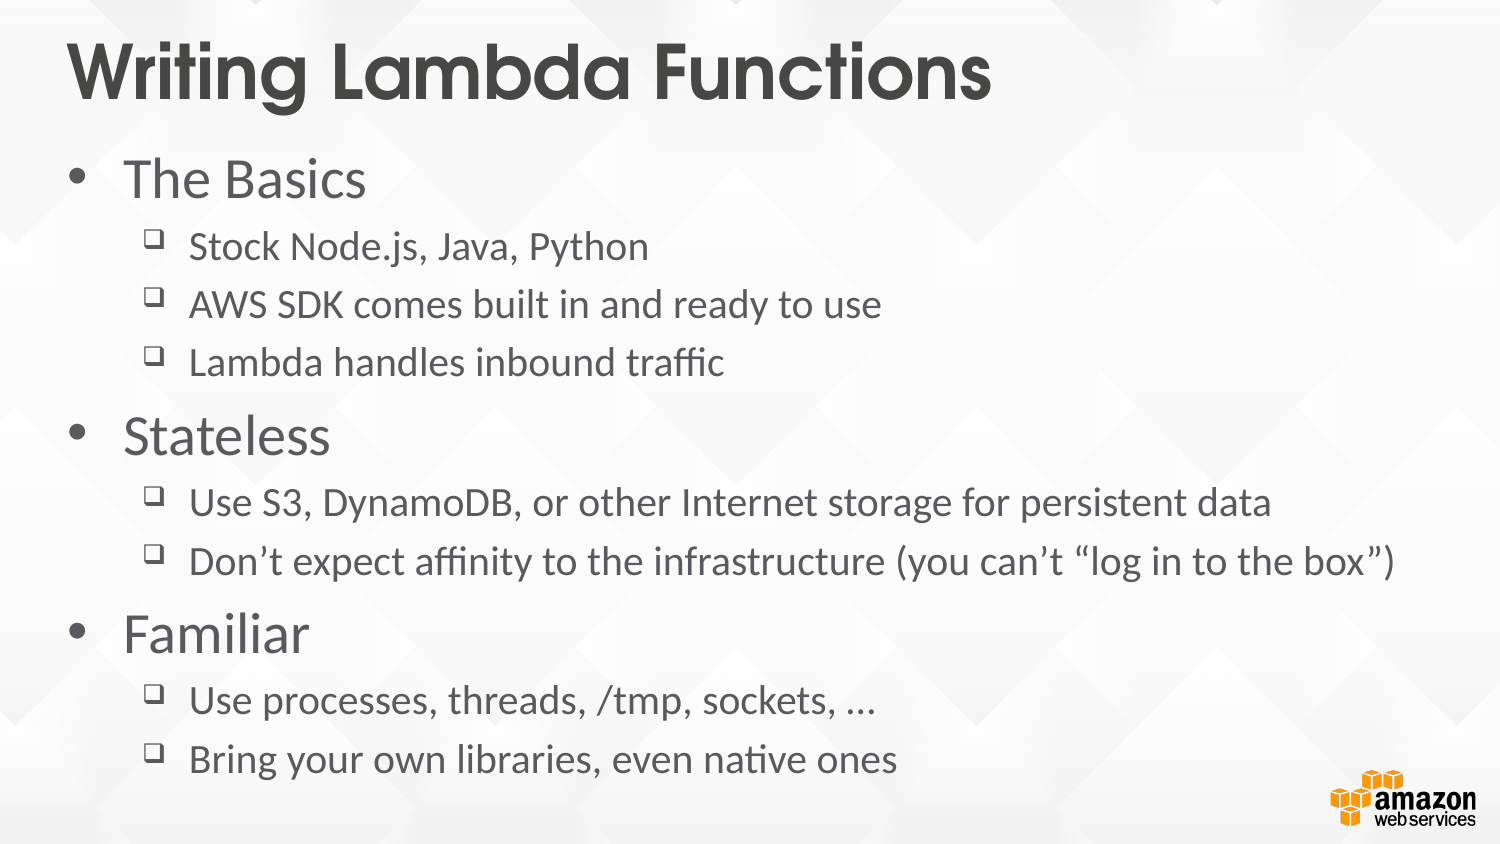

# Writing Lambda Functions
The Basics
Stock Node.js, Java, Python
AWS SDK comes built in and ready to use
Lambda handles inbound traffic
Stateless
Use S3, DynamoDB, or other Internet storage for persistent data
Don’t expect affinity to the infrastructure (you can’t “log in to the box”)
Familiar
Use processes, threads, /tmp, sockets, …
Bring your own libraries, even native ones